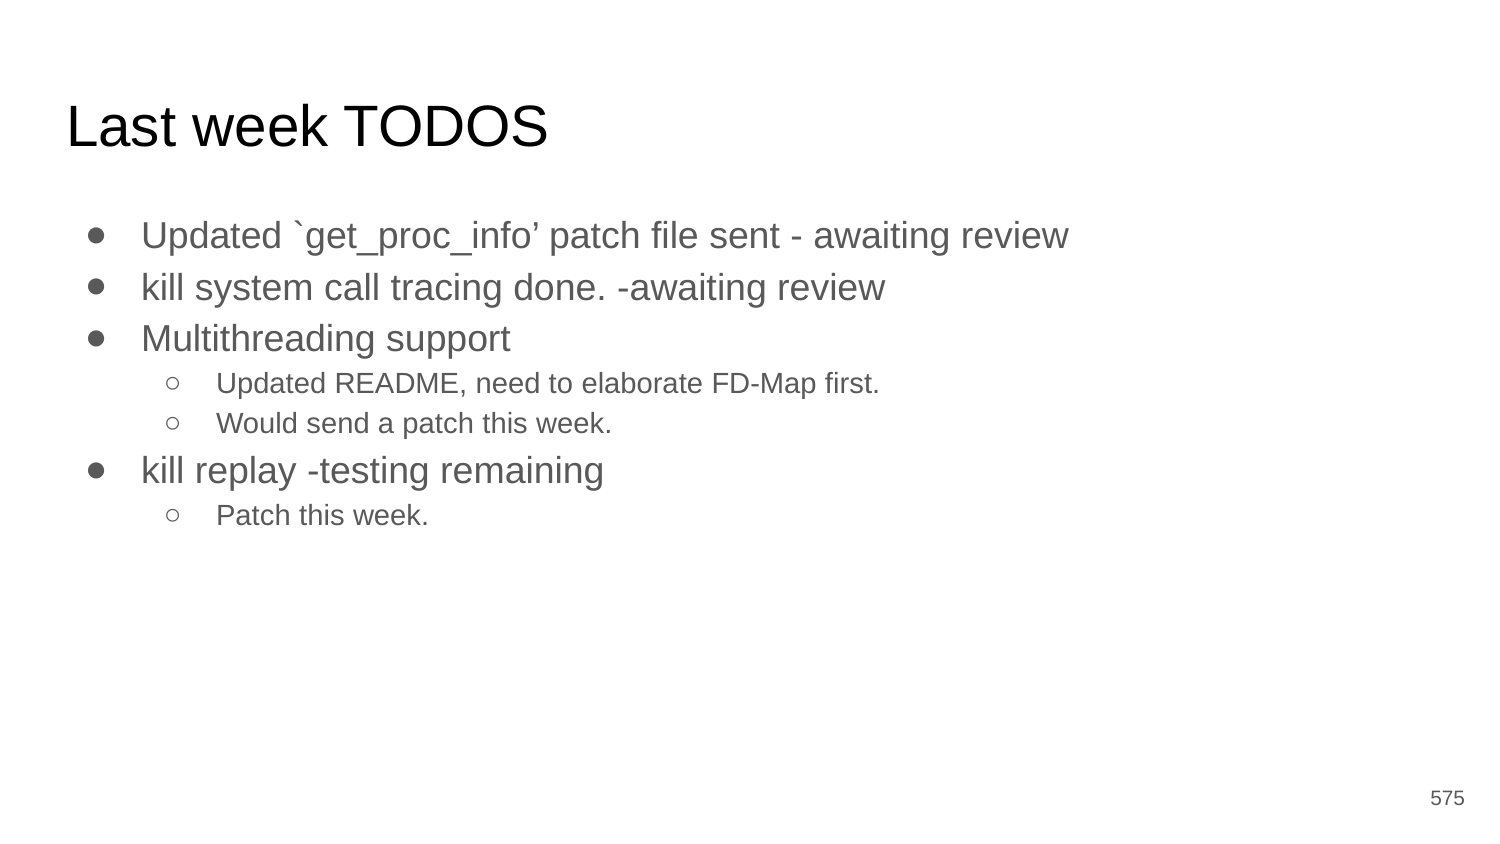

# Last week TODOS
Updated `get_proc_info’ patch file sent - awaiting review
kill system call tracing done. -awaiting review
Multithreading support
Updated README, need to elaborate FD-Map first.
Would send a patch this week.
kill replay -testing remaining
Patch this week.

575